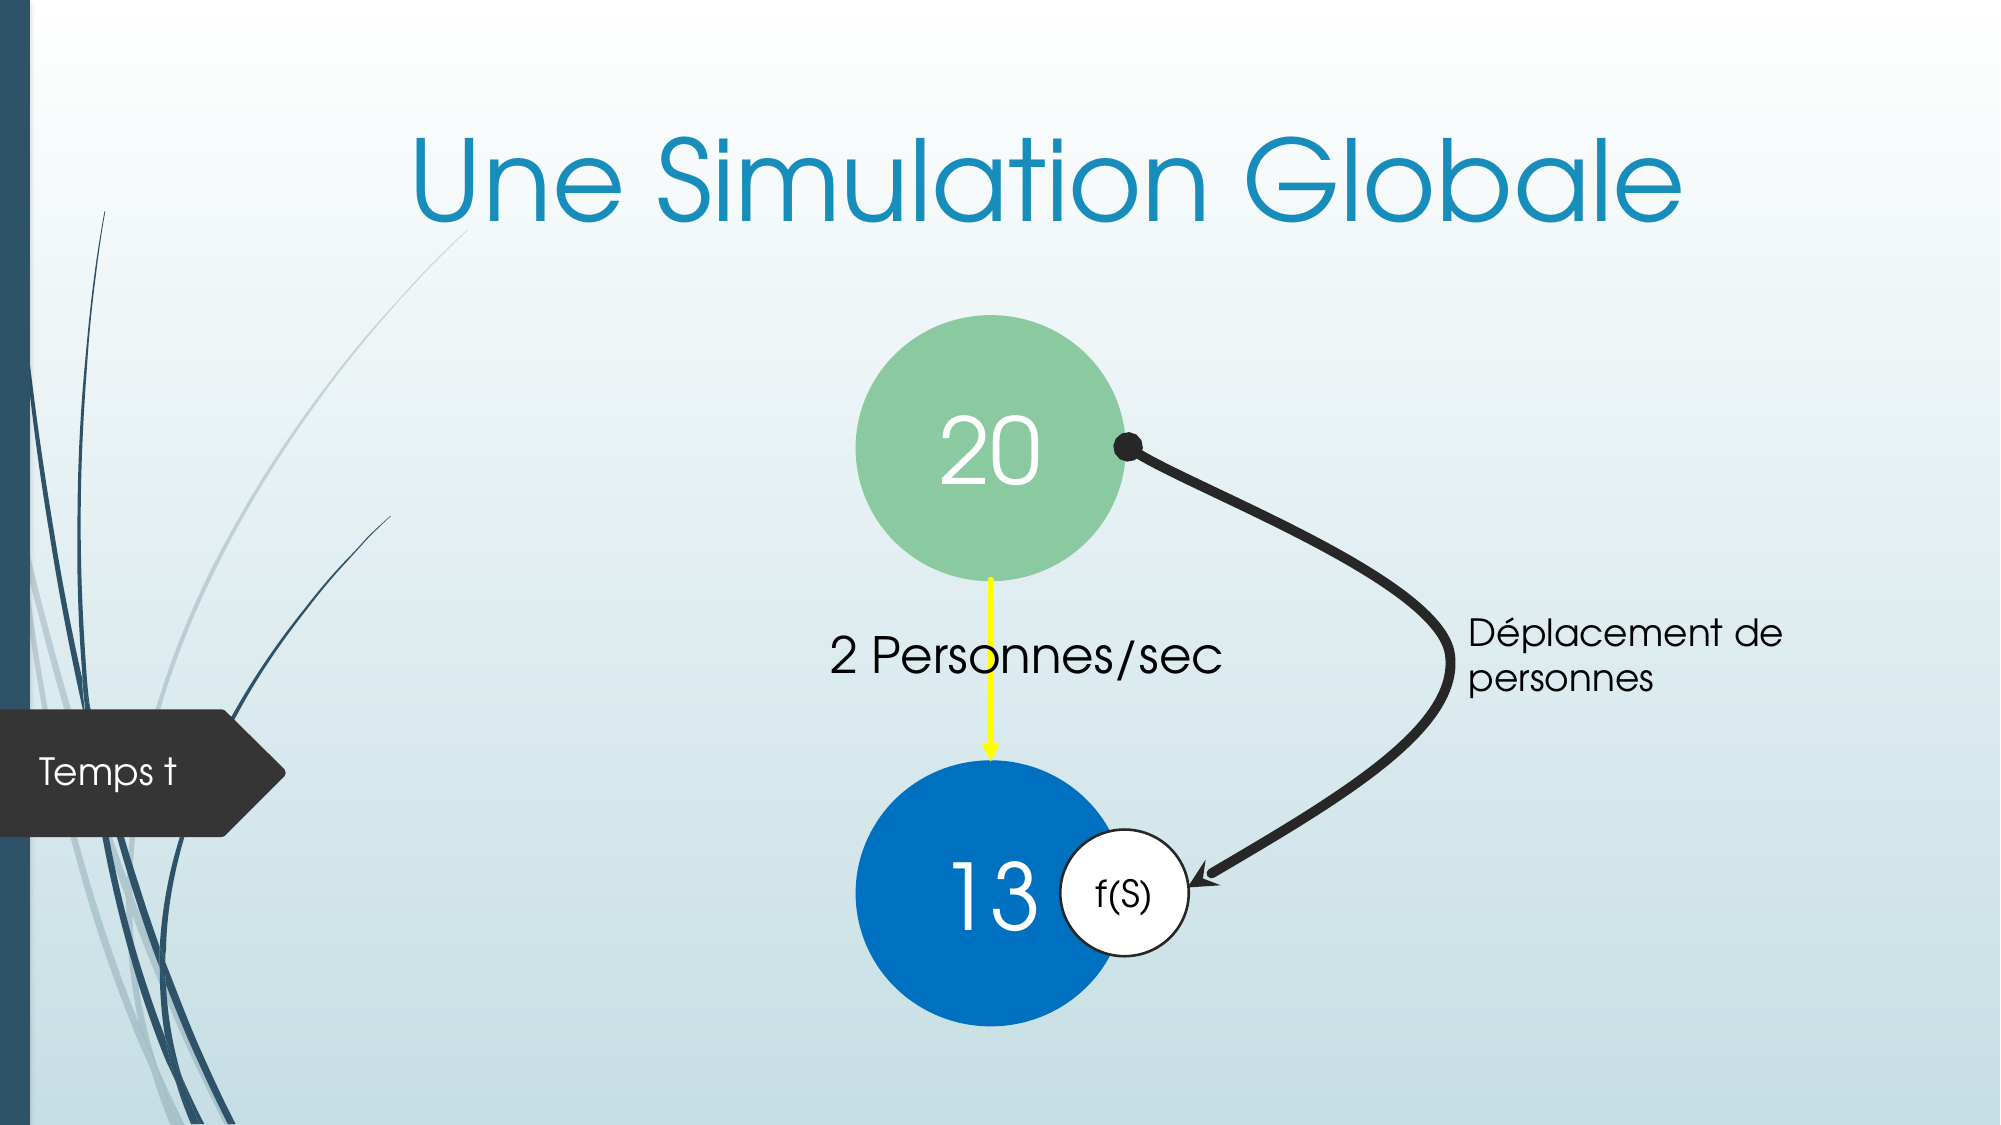

Une Simulation Globale

20
13

Déplacement de personnes
2 Personnes/sec
Temps t
f(S)